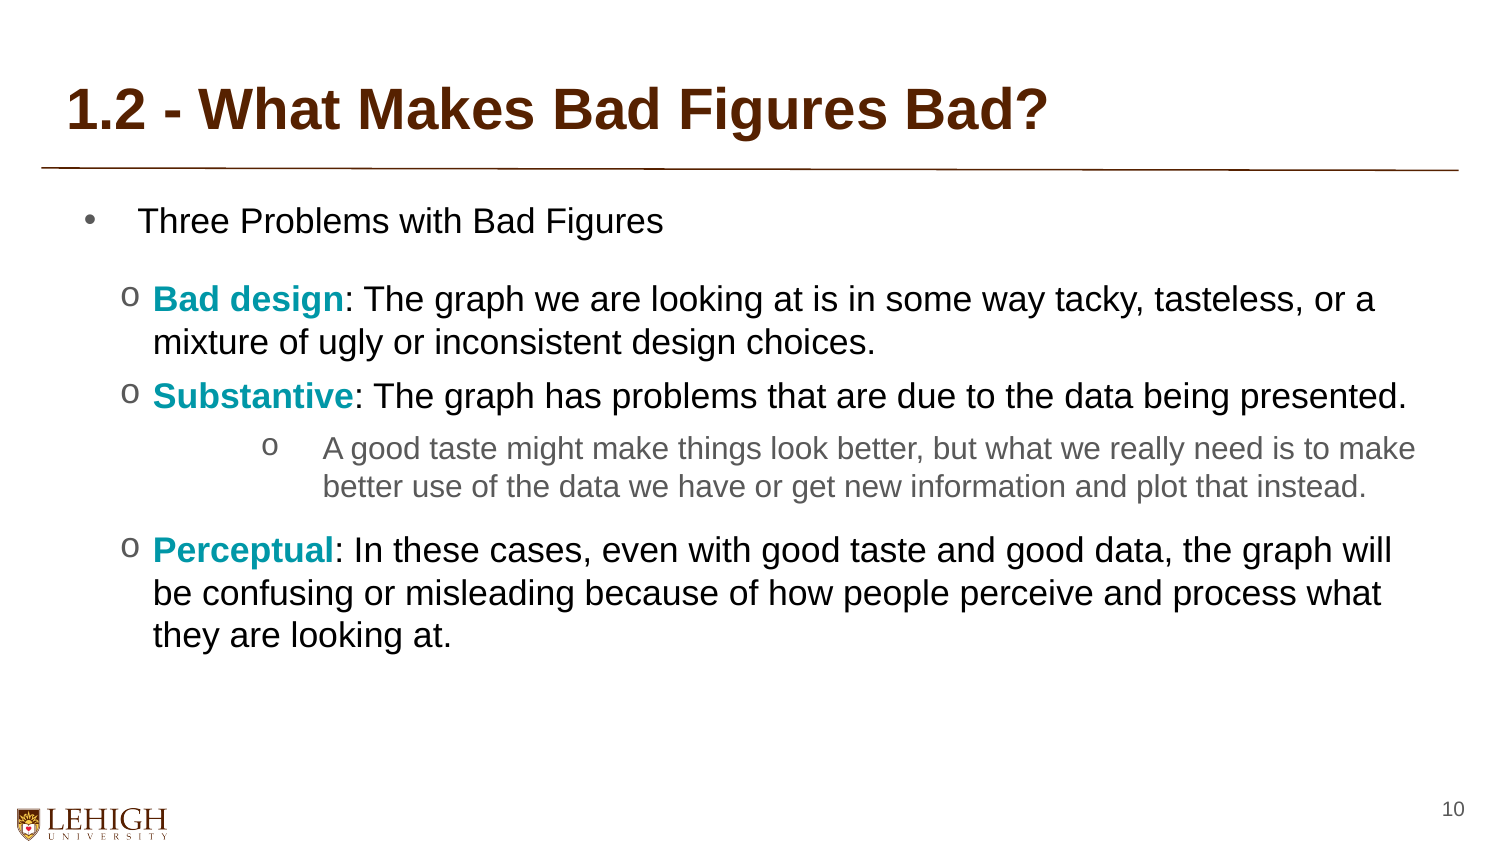

# 1.2 - What Makes Bad Figures Bad?
Three Problems with Bad Figures
Bad design: The graph we are looking at is in some way tacky, tasteless, or a mixture of ugly or inconsistent design choices.
Substantive: The graph has problems that are due to the data being presented.
A good taste might make things look better, but what we really need is to make better use of the data we have or get new information and plot that instead.
Perceptual: In these cases, even with good taste and good data, the graph will be confusing or misleading because of how people perceive and process what they are looking at.
10